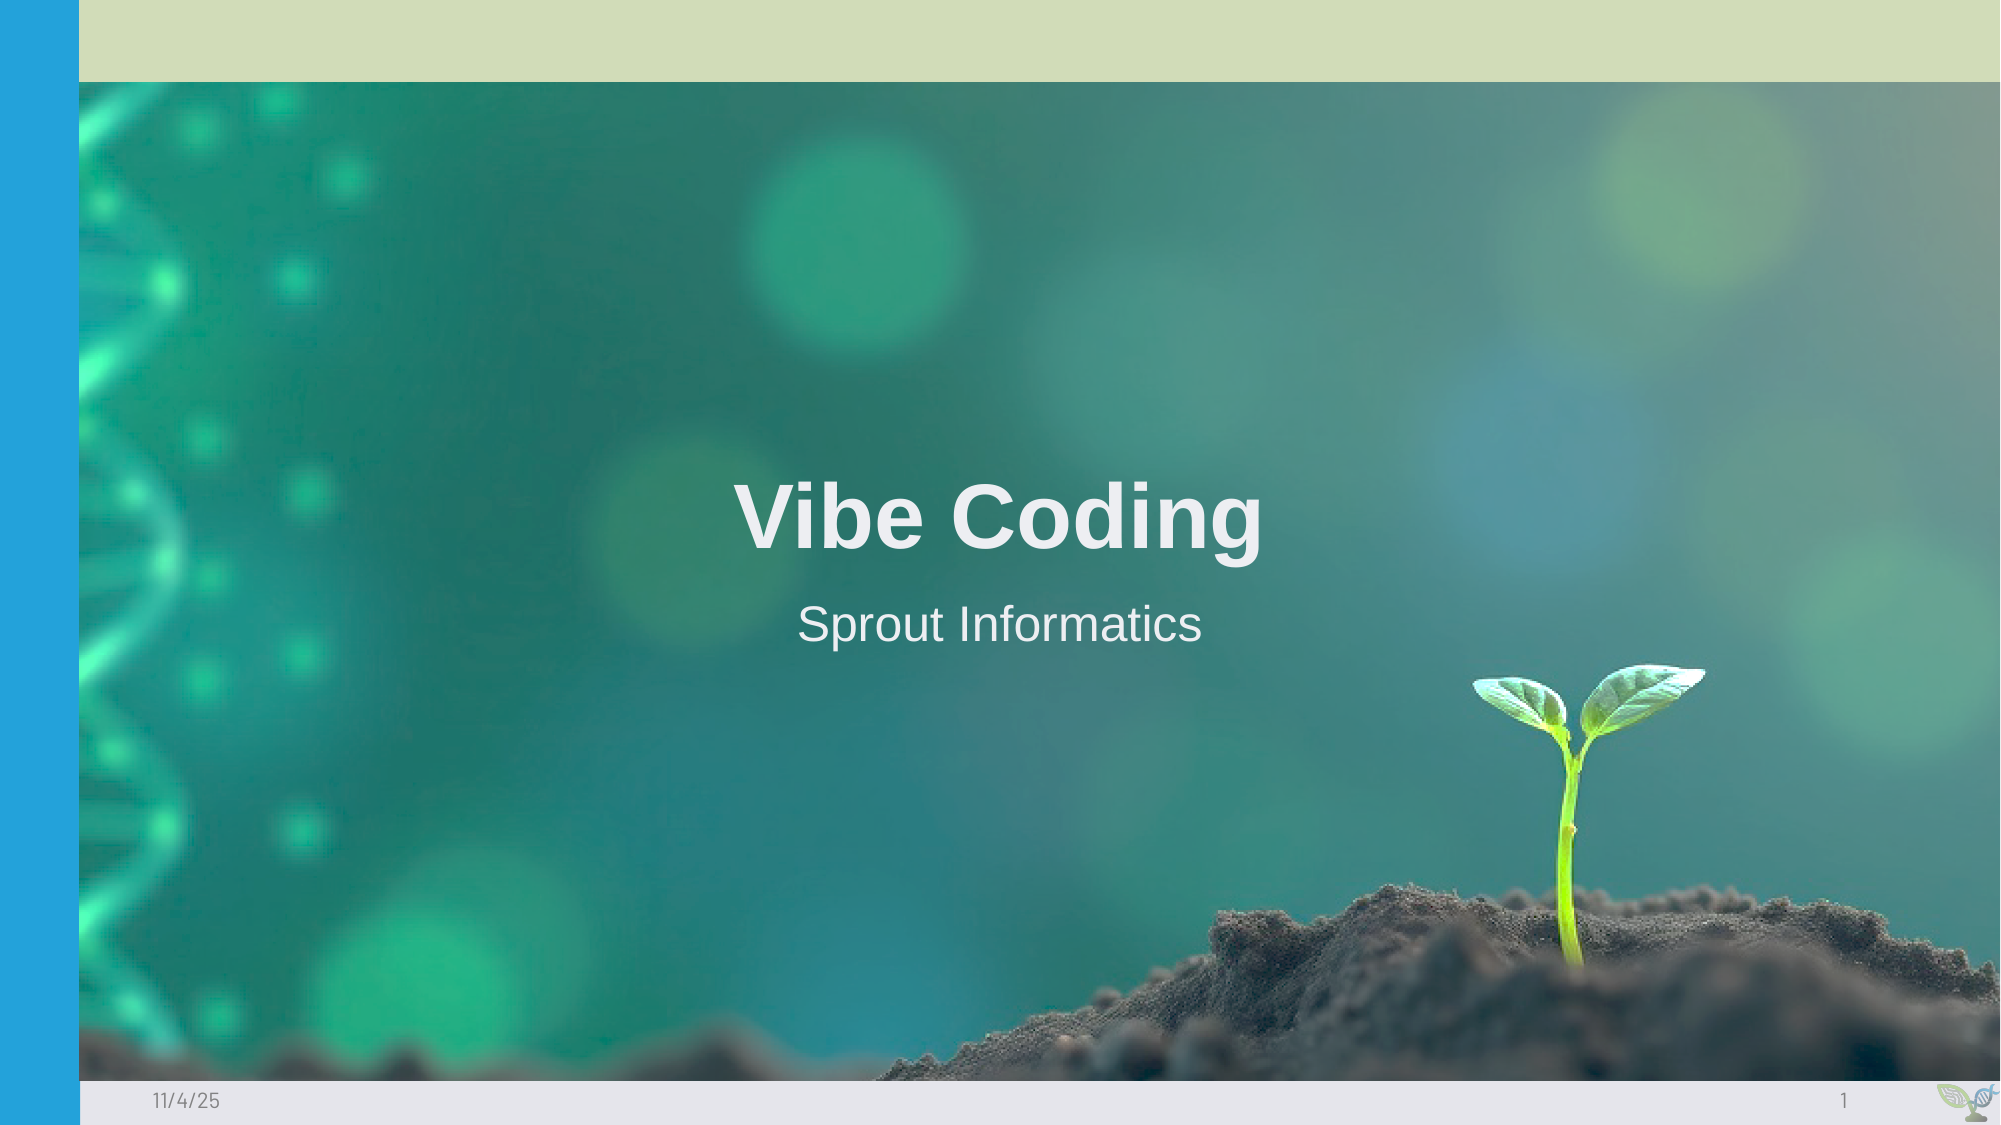

# Vibe Coding
Sprout Informatics

11/4/25
1